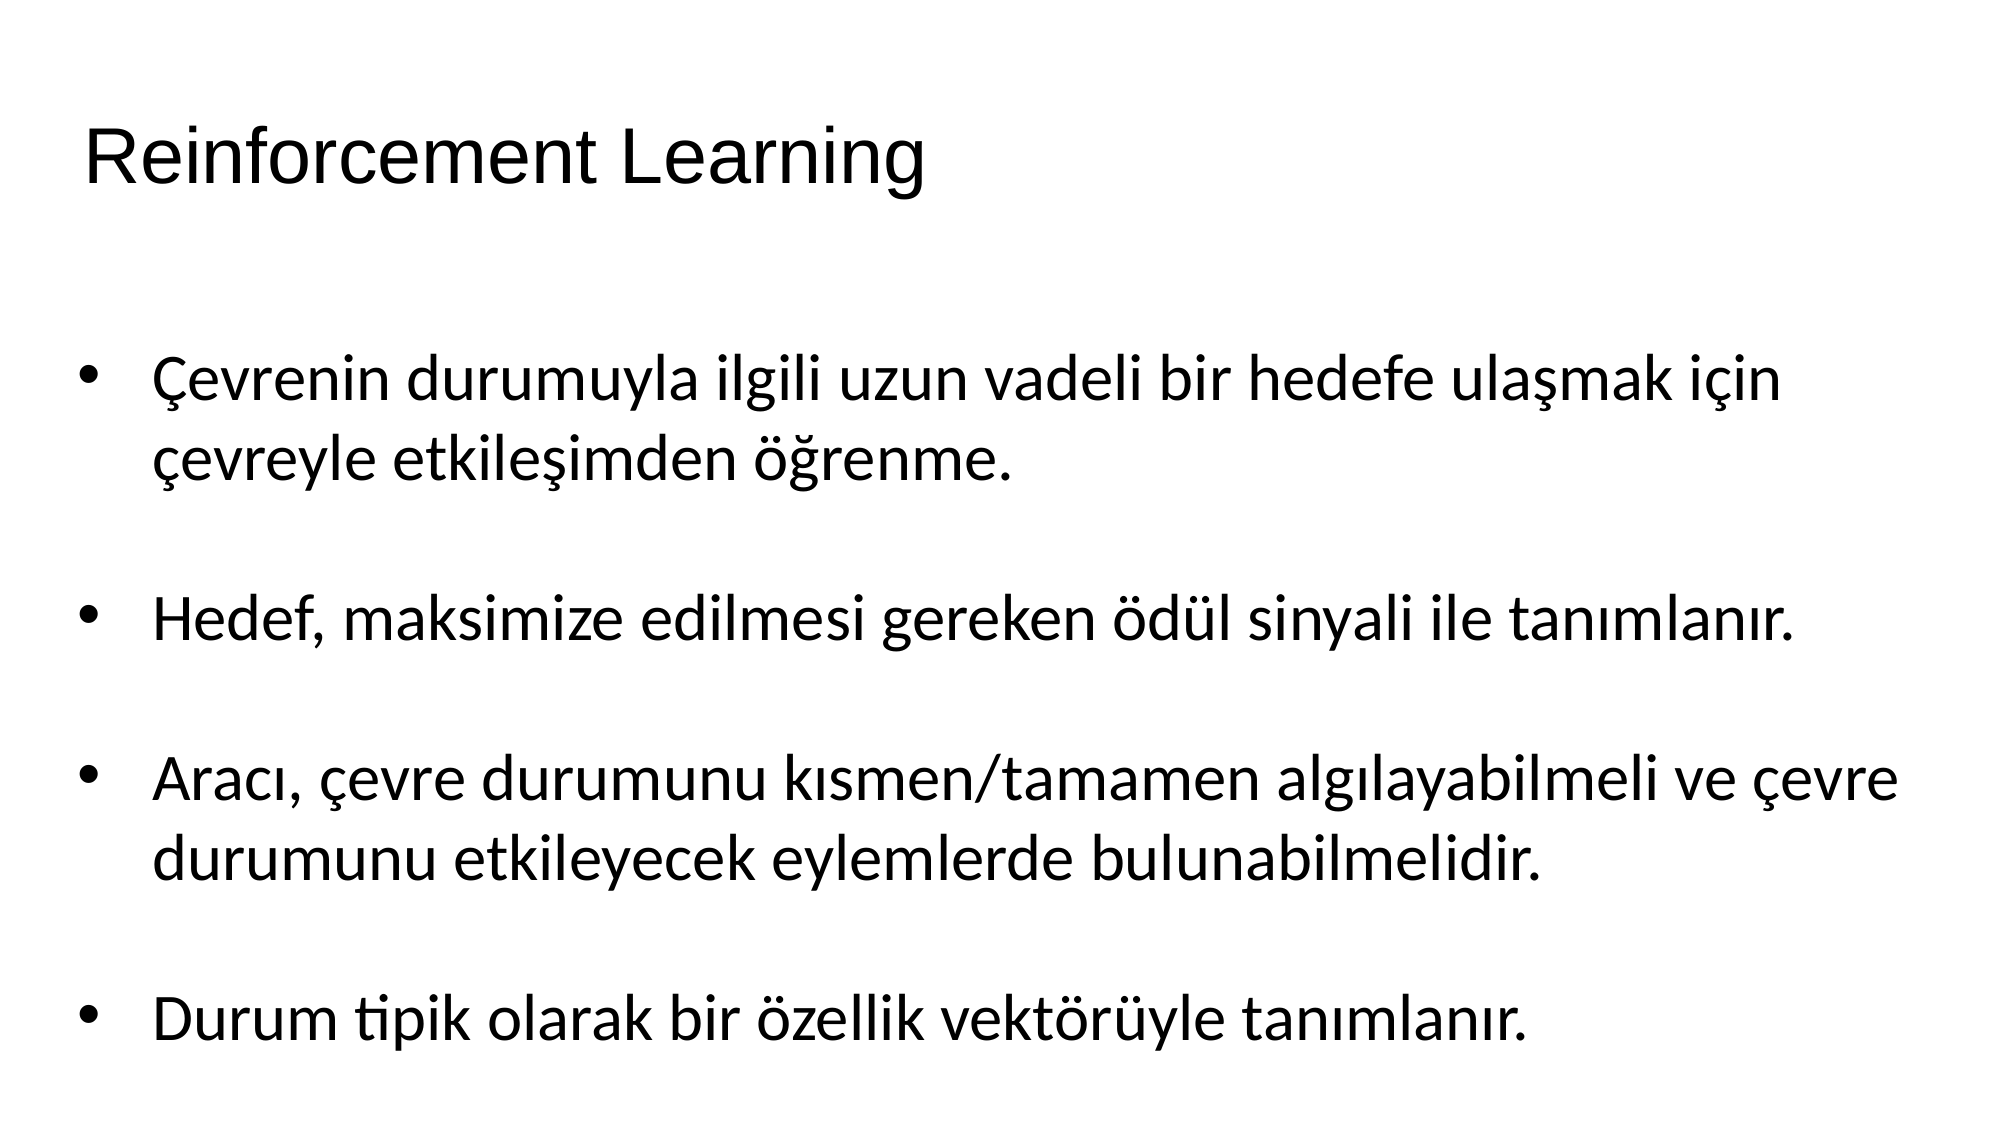

# Reinforcement Learning
Çevrenin durumuyla ilgili uzun vadeli bir hedefe ulaşmak için çevreyle etkileşimden öğrenme.

Hedef, maksimize edilmesi gereken ödül sinyali ile tanımlanır.

Aracı, çevre durumunu kısmen/tamamen algılayabilmeli ve çevre durumunu etkileyecek eylemlerde bulunabilmelidir.

Durum tipik olarak bir özellik vektörüyle tanımlanır.
Karan Kathpalia